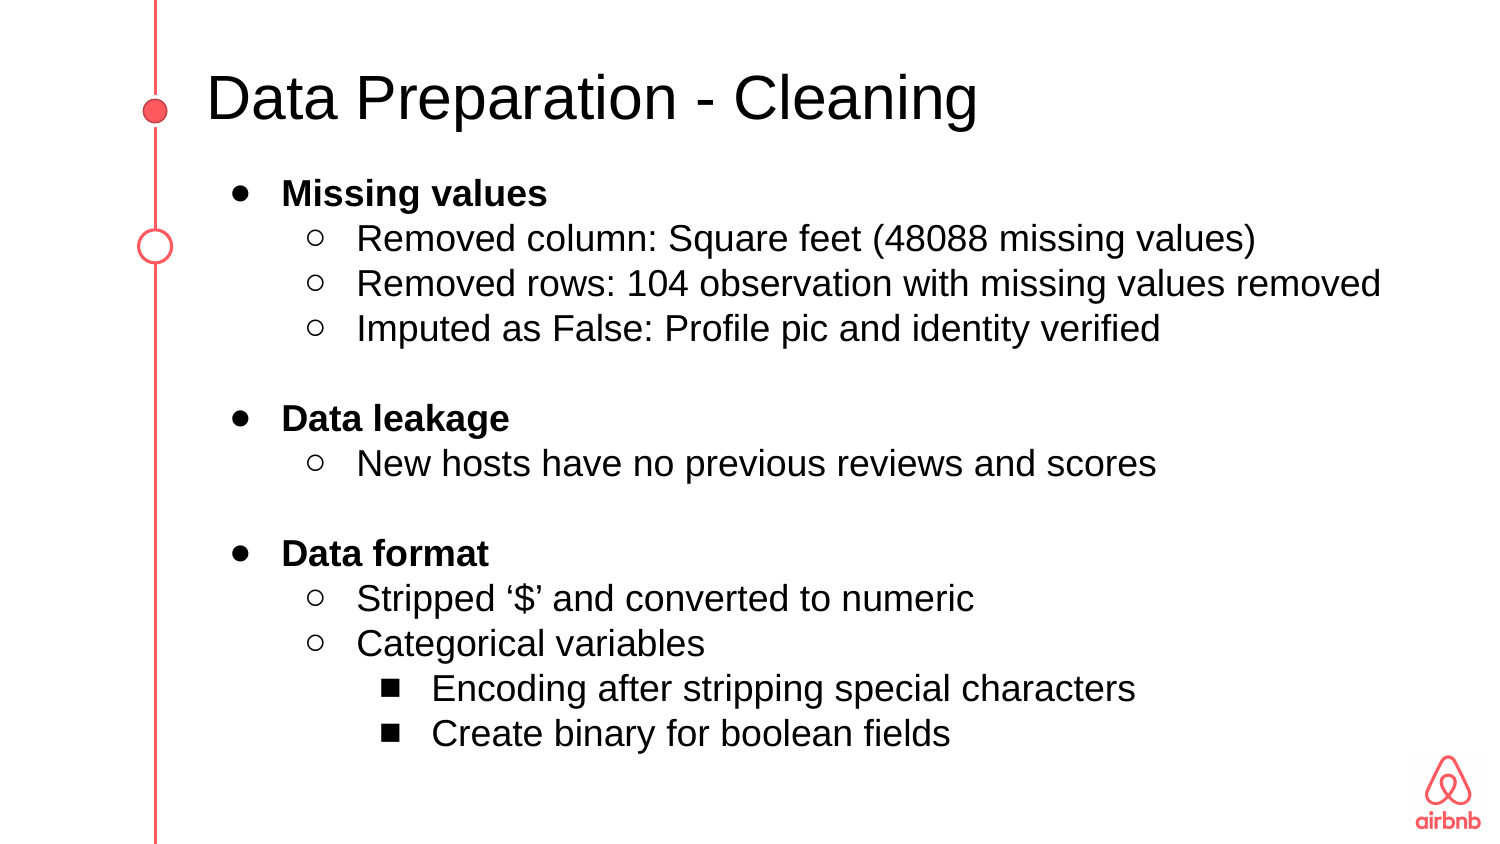

# Data Preparation - Cleaning
Missing values
Removed column: Square feet (48088 missing values)
Removed rows: 104 observation with missing values removed
Imputed as False: Profile pic and identity verified

Data leakage
New hosts have no previous reviews and scores

Data format
Stripped ‘$’ and converted to numeric
Categorical variables
Encoding after stripping special characters
Create binary for boolean fields